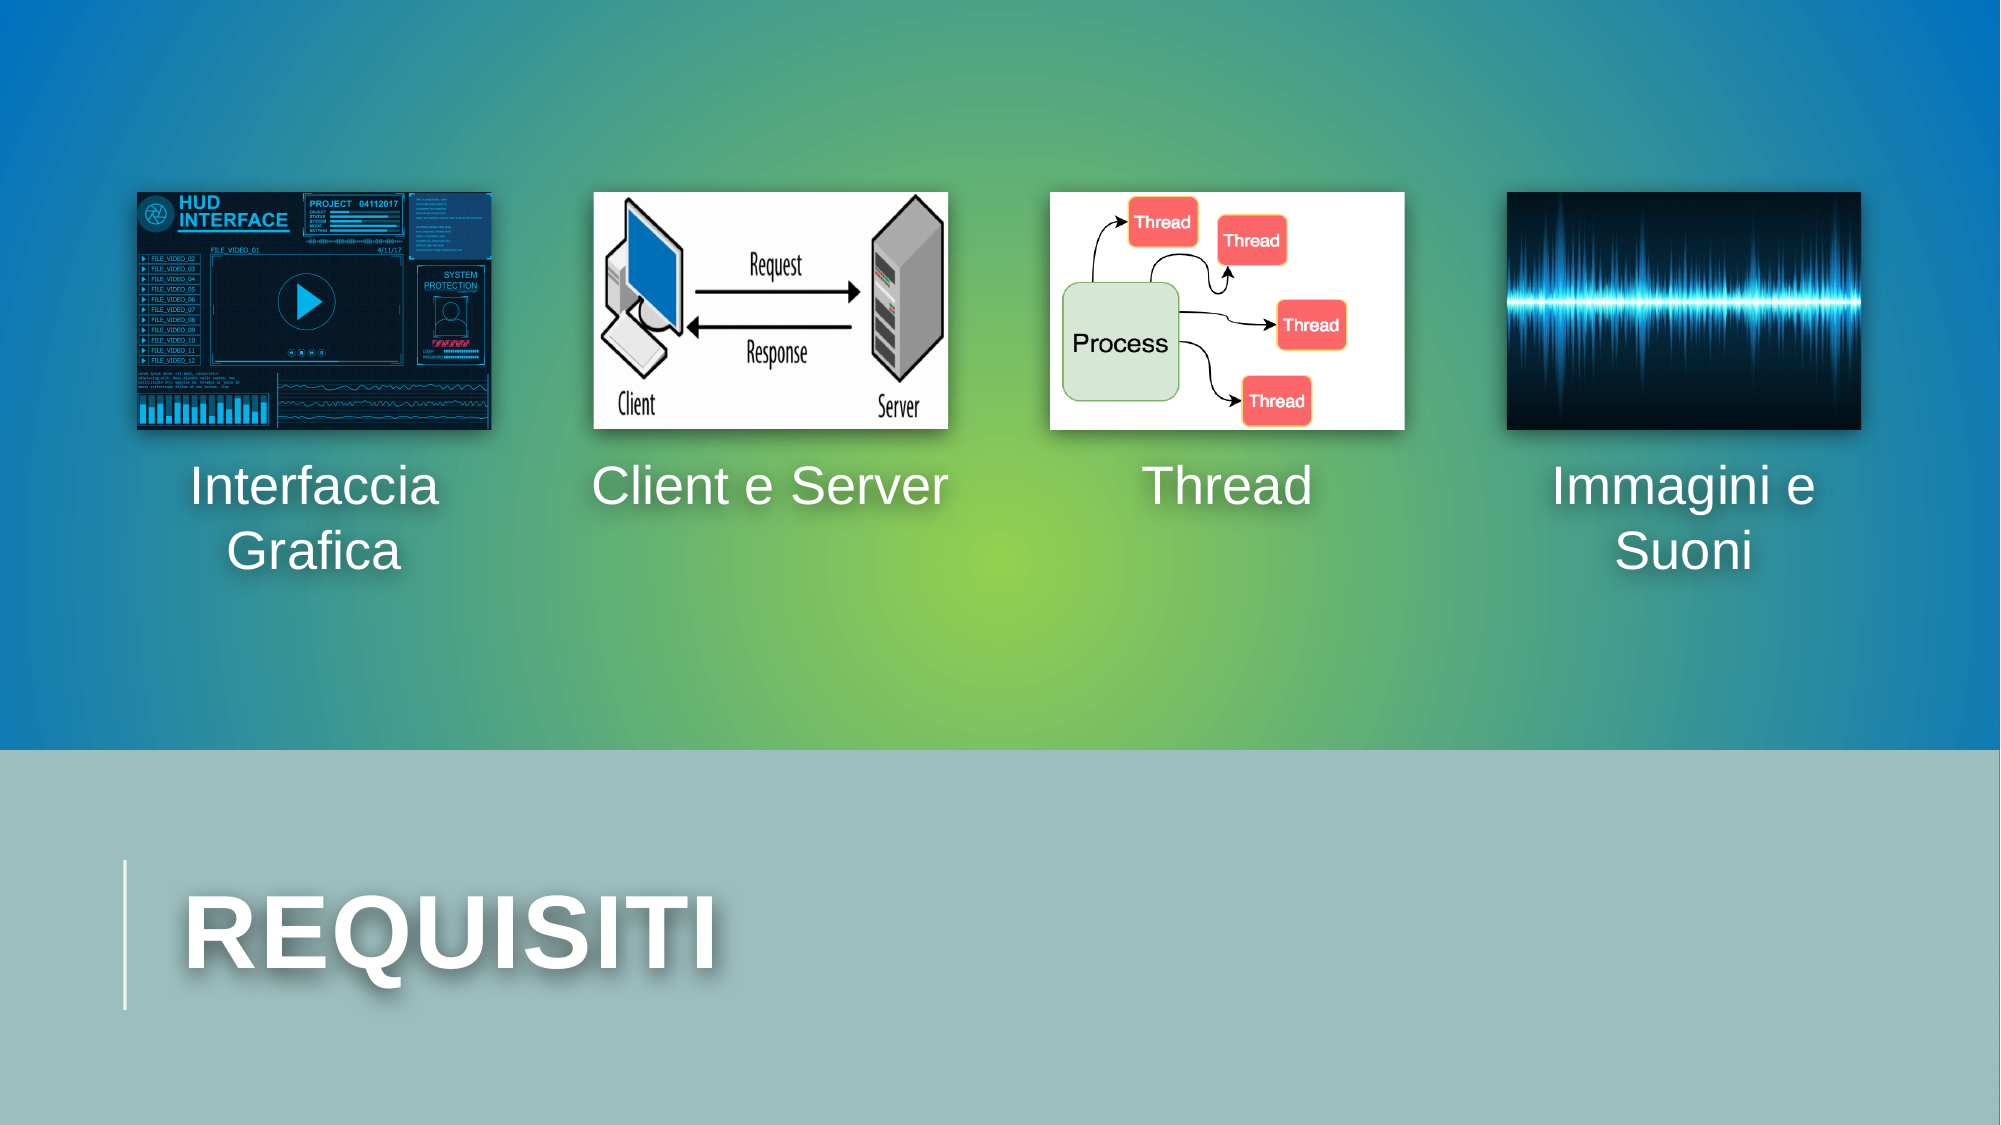

Interfaccia Grafica
Client e Server
Thread
Immagini e Suoni

# Requisiti